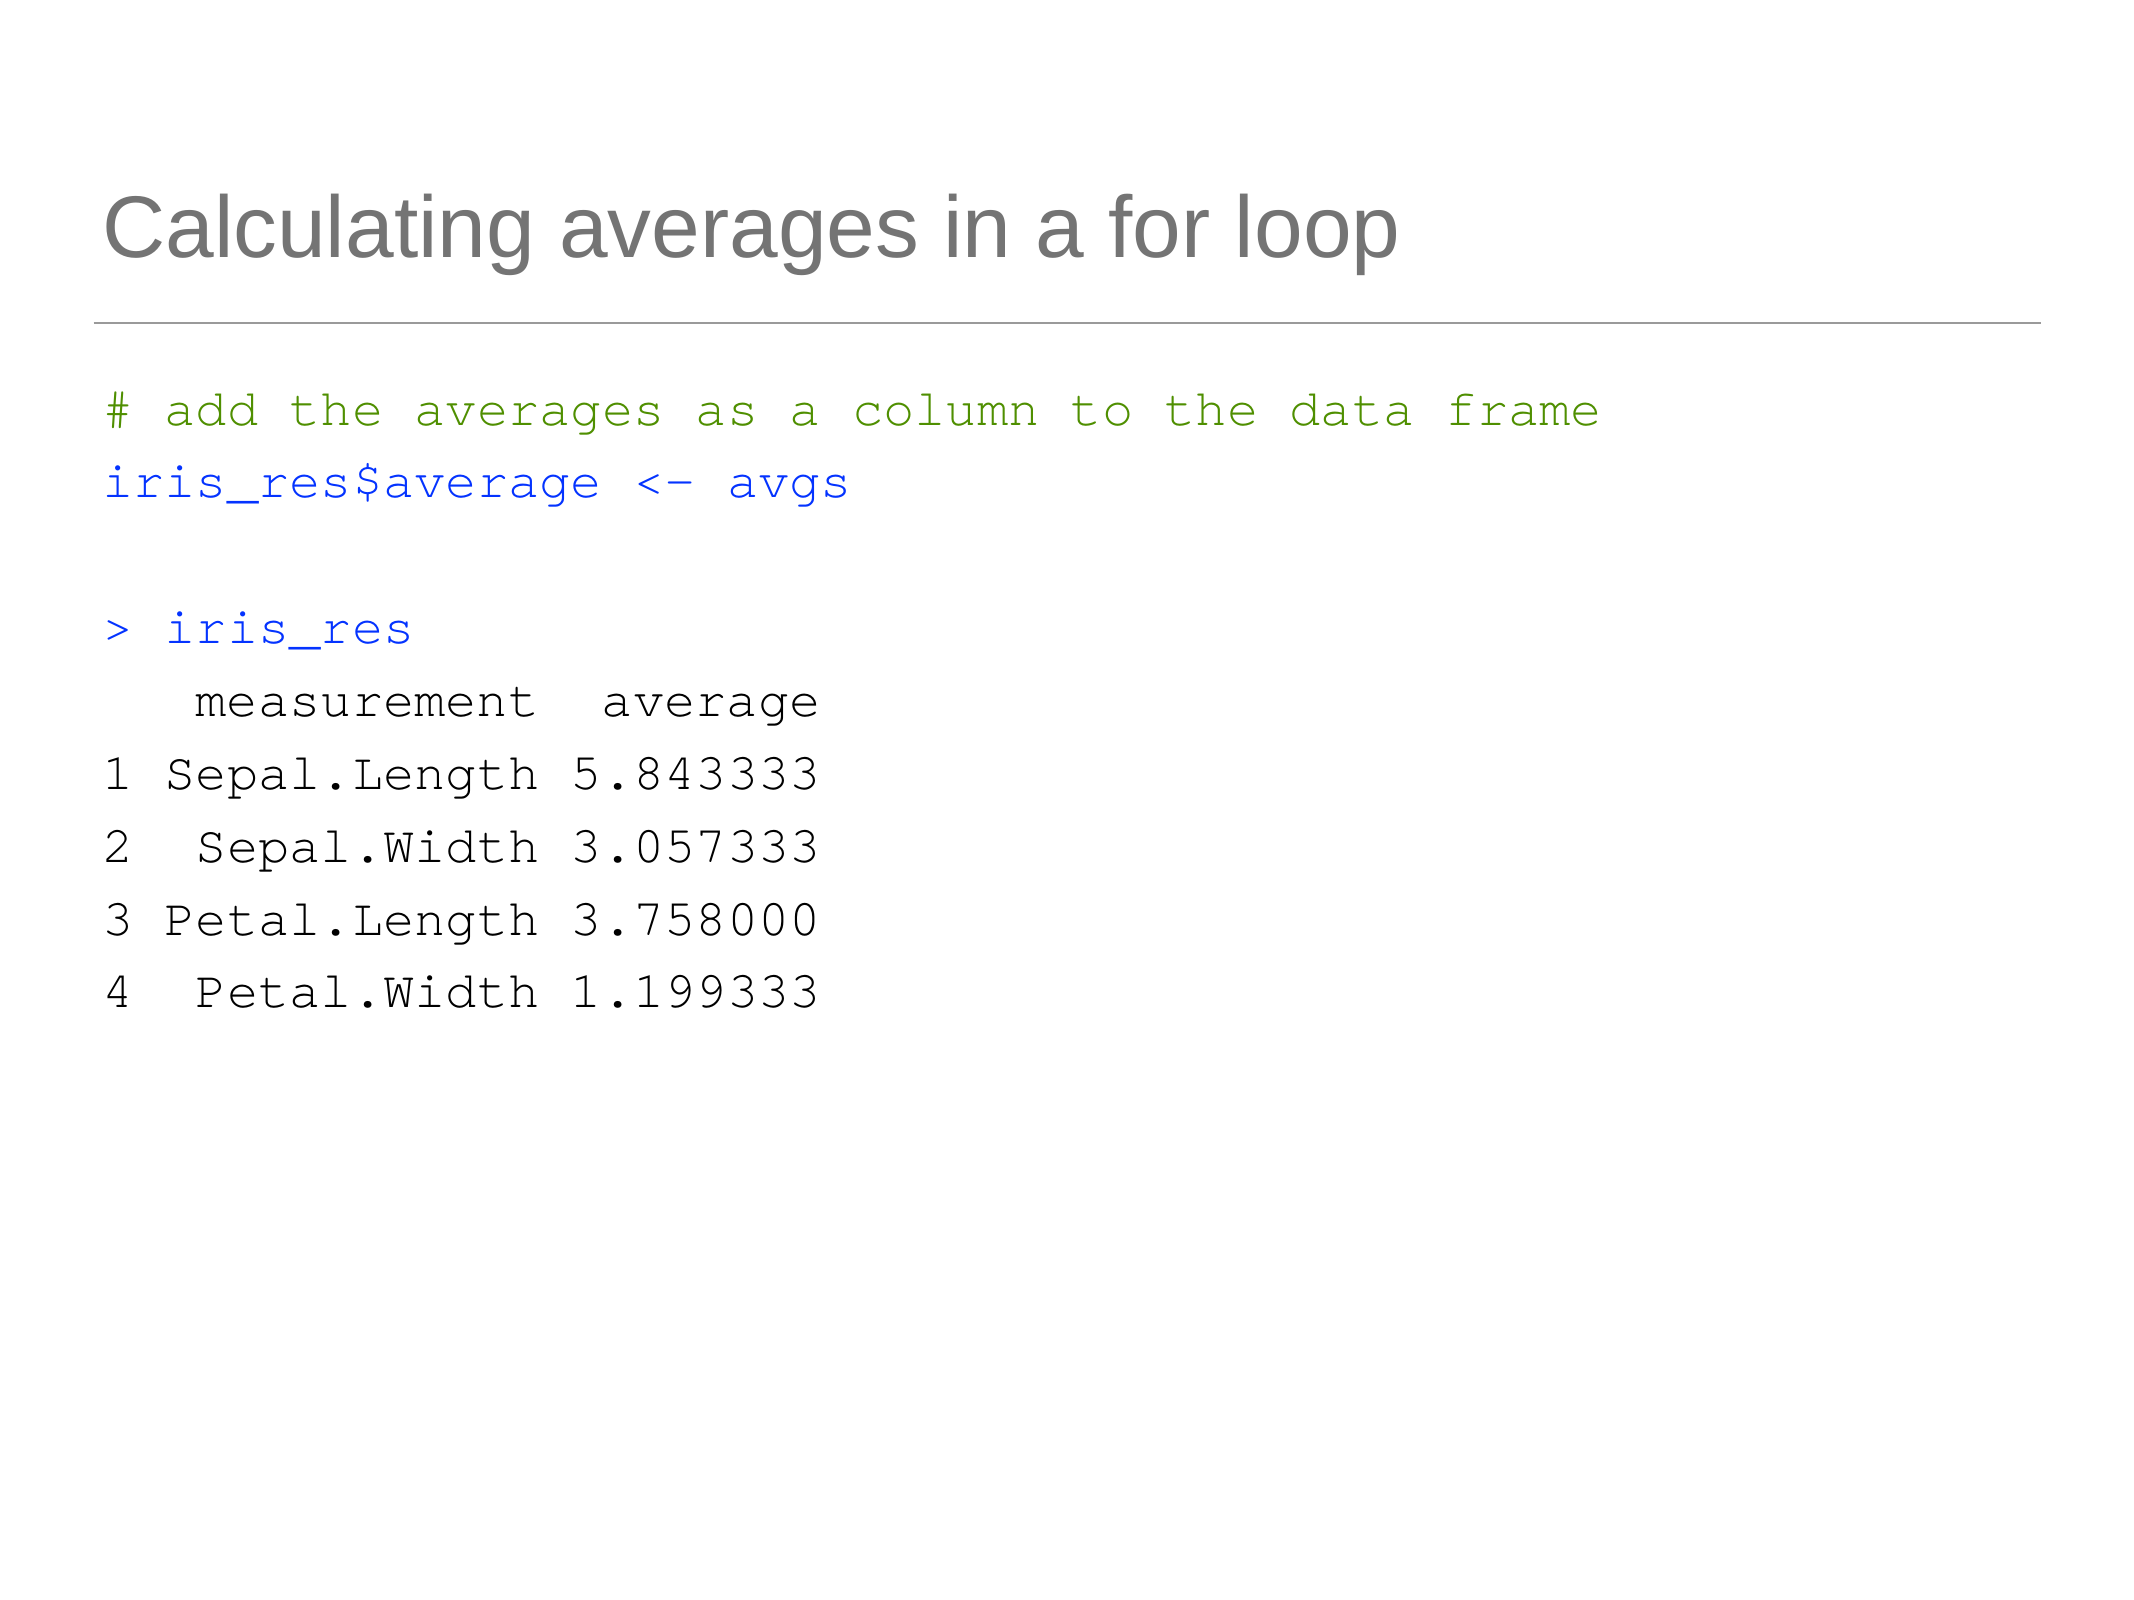

# Calculating averages in a for loop
# add the averages as a column to the data frame
iris_res$average <- avgs

> iris_res
   measurement  average
1 Sepal.Length 5.843333
2  Sepal.Width 3.057333
3 Petal.Length 3.758000
4  Petal.Width 1.199333